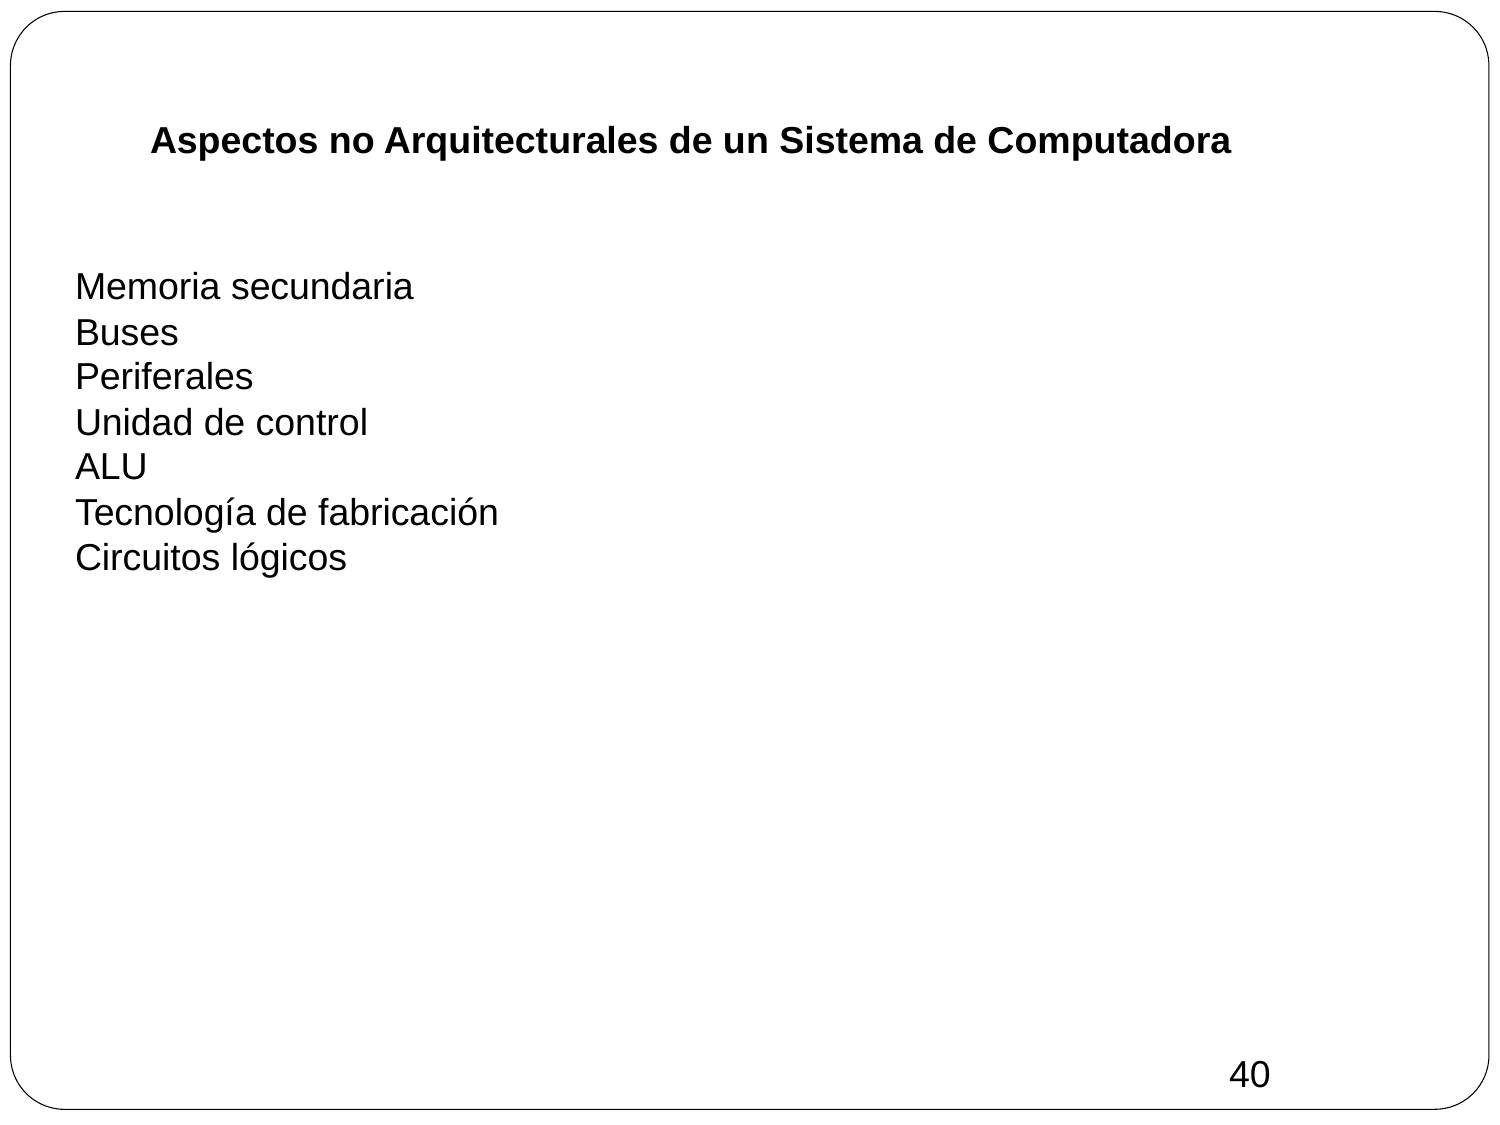

# Aspectos no Arquitecturales de un Sistema de Computadora
Memoria secundaria
Buses
Periferales
Unidad de control
ALU
Tecnología de fabricación
Circuitos lógicos
40